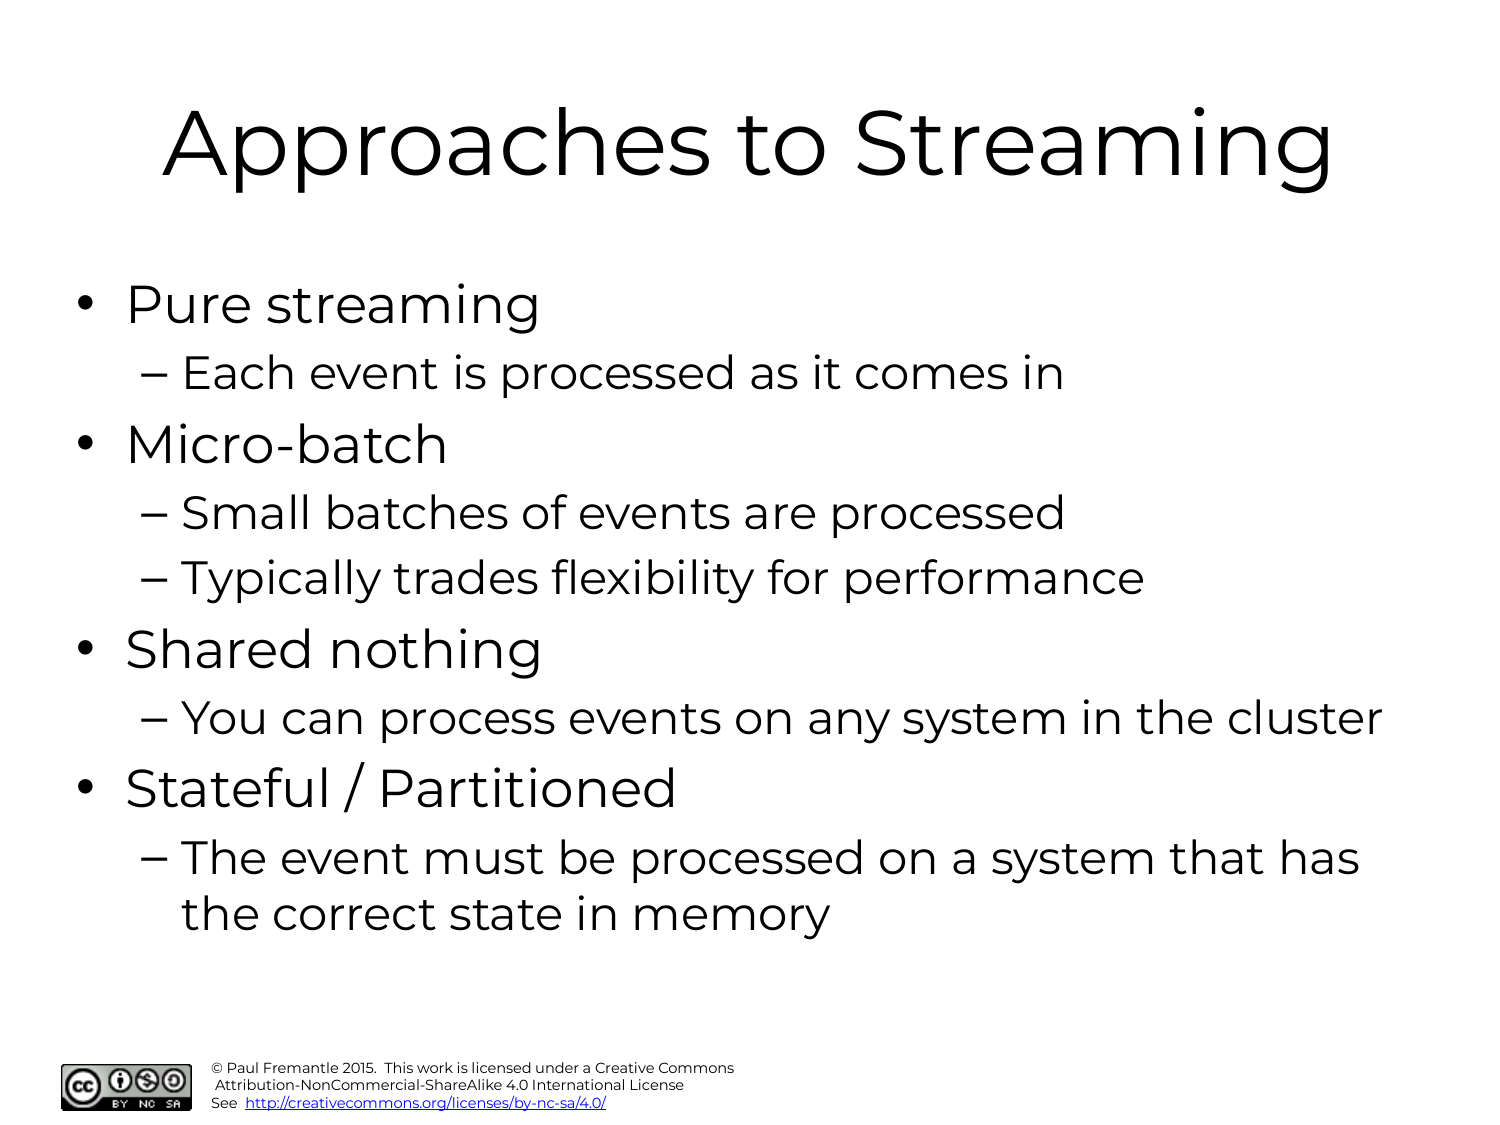

# Approaches to Streaming
Pure streaming
Each event is processed as it comes in
Micro-batch
Small batches of events are processed
Typically trades flexibility for performance
Shared nothing
You can process events on any system in the cluster
Stateful / Partitioned
The event must be processed on a system that has the correct state in memory